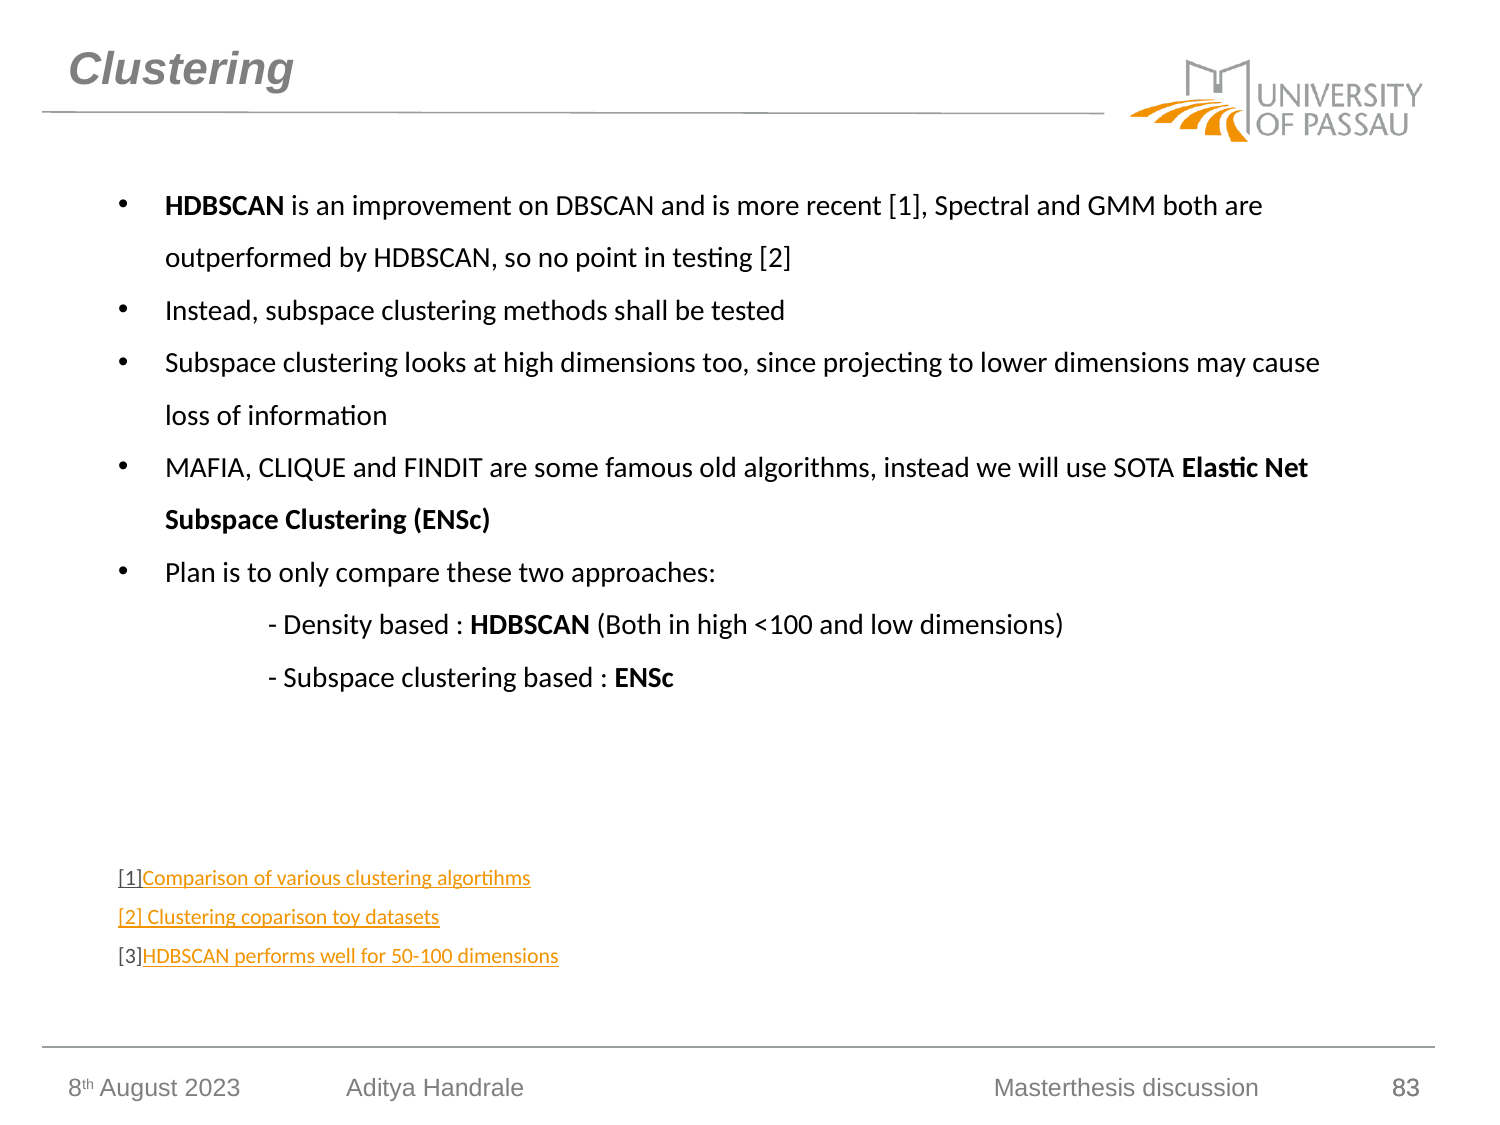

# Clustering

HDBSCAN is an improvement on DBSCAN and is more recent [1], Spectral and GMM both are outperformed by HDBSCAN, so no point in testing [2]
Instead, subspace clustering methods shall be tested
Subspace clustering looks at high dimensions too, since projecting to lower dimensions may cause loss of information
MAFIA, CLIQUE and FINDIT are some famous old algorithms, instead we will use SOTA Elastic Net Subspace Clustering (ENSc)
Plan is to only compare these two approaches:
	- Density based : HDBSCAN (Both in high <100 and low dimensions)
	- Subspace clustering based : ENSc

[1]Comparison of various clustering algortihms
[2] Clustering coparison toy datasets
[3]HDBSCAN performs well for 50-100 dimensions
8th August 2023
Aditya Handrale
Masterthesis discussion
83
83